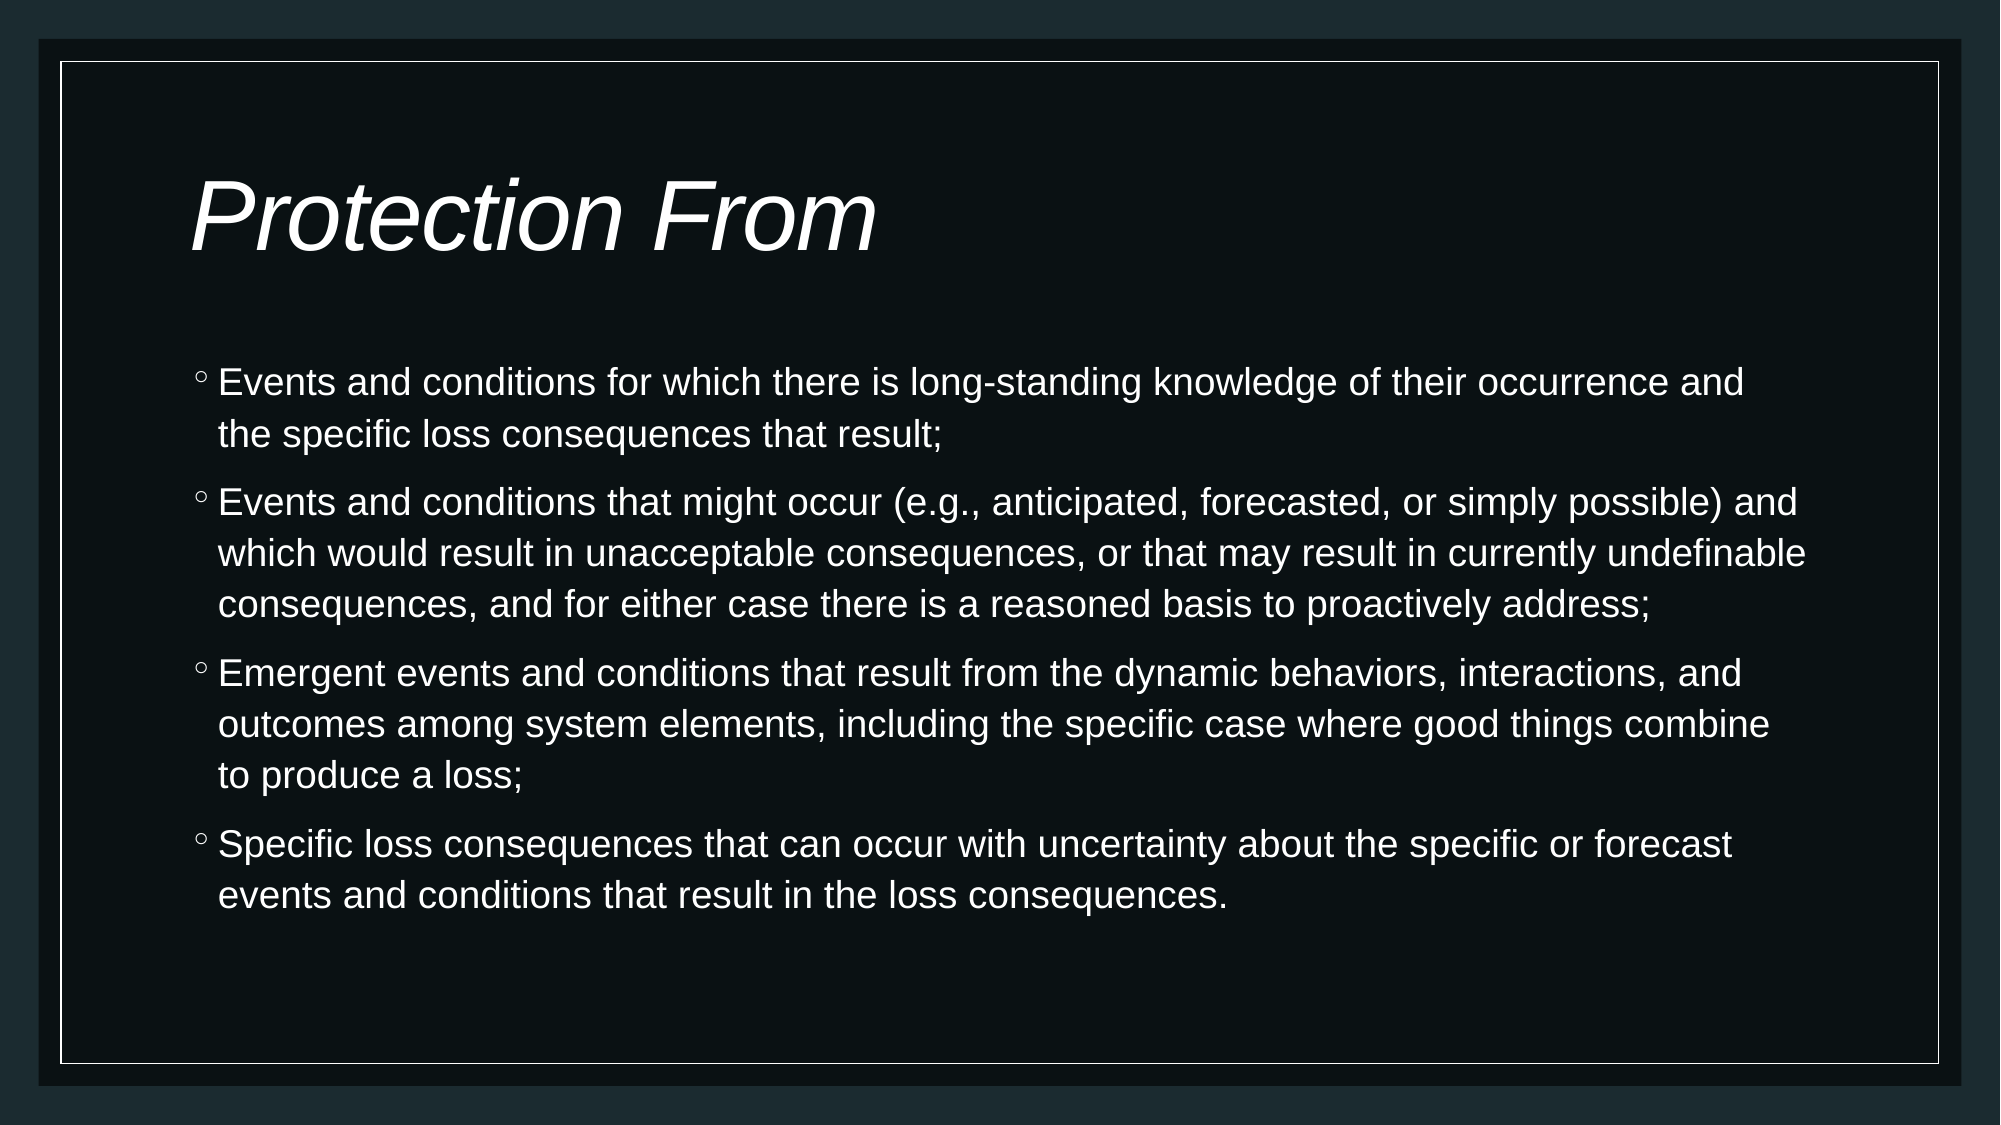

# Protection From
Events and conditions for which there is long-standing knowledge of their occurrence and the specific loss consequences that result;
Events and conditions that might occur (e.g., anticipated, forecasted, or simply possible) and which would result in unacceptable consequences, or that may result in currently undefinable consequences, and for either case there is a reasoned basis to proactively address;
Emergent events and conditions that result from the dynamic behaviors, interactions, and outcomes among system elements, including the specific case where good things combine to produce a loss;
Specific loss consequences that can occur with uncertainty about the specific or forecast events and conditions that result in the loss consequences.